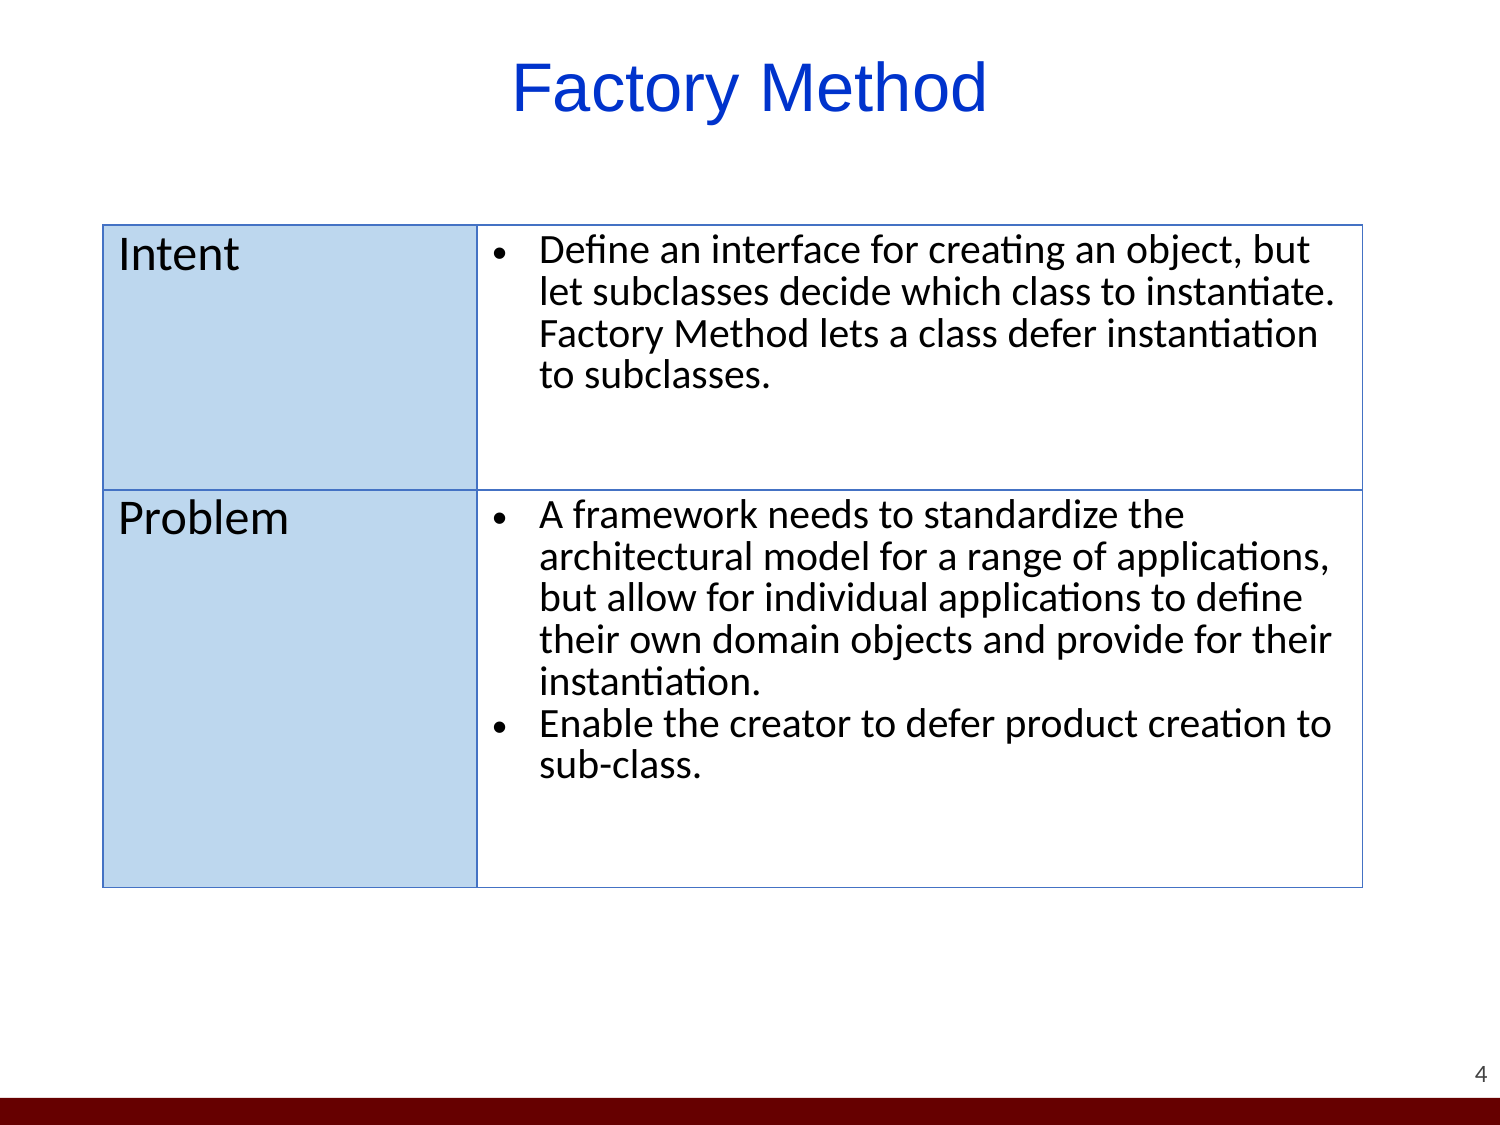

# Factory Method
| Intent | Define an interface for creating an object, but let subclasses decide which class to instantiate. Factory Method lets a class defer instantiation to subclasses. |
| --- | --- |
| Problem | A framework needs to standardize the architectural model for a range of applications, but allow for individual applications to define their own domain objects and provide for their instantiation. Enable the creator to defer product creation to sub-class. |